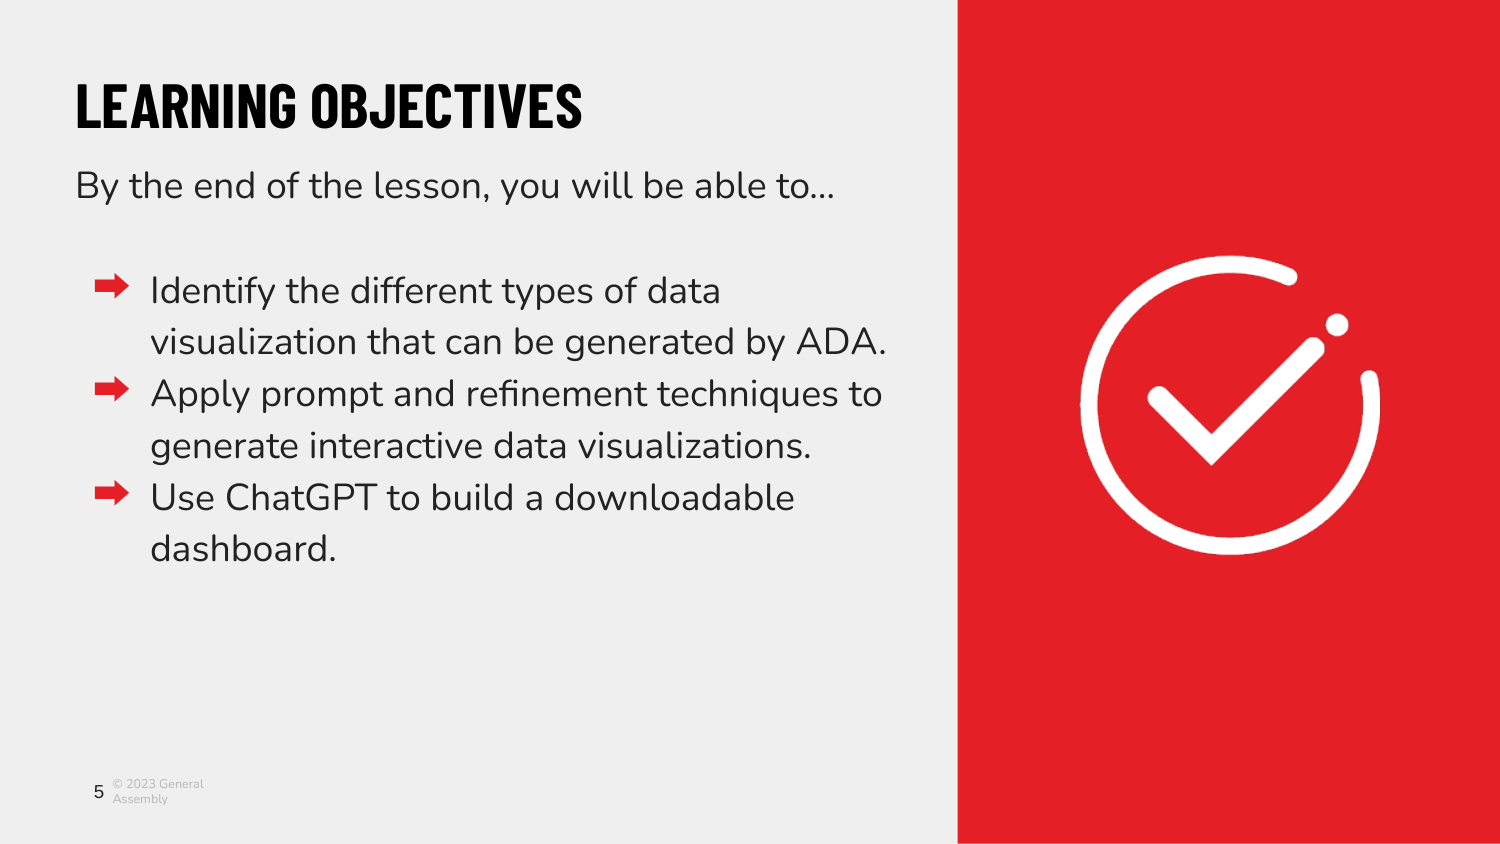

Identify the different types of data visualization that can be generated by ADA.
Apply prompt and refinement techniques to generate interactive data visualizations.
Use ChatGPT to build a downloadable dashboard.
5